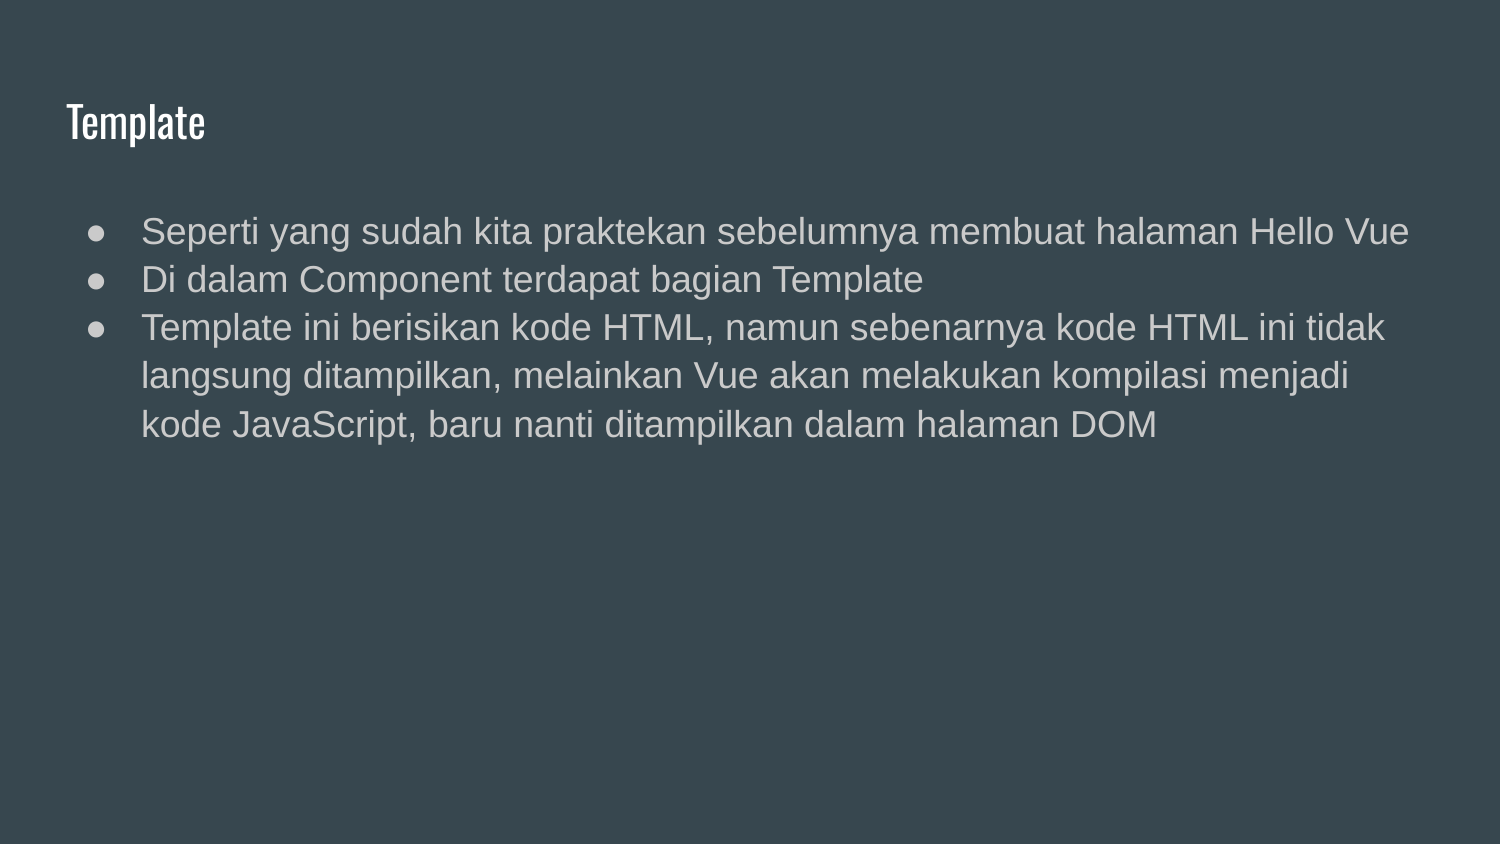

# Template
Seperti yang sudah kita praktekan sebelumnya membuat halaman Hello Vue
Di dalam Component terdapat bagian Template
Template ini berisikan kode HTML, namun sebenarnya kode HTML ini tidak langsung ditampilkan, melainkan Vue akan melakukan kompilasi menjadi kode JavaScript, baru nanti ditampilkan dalam halaman DOM